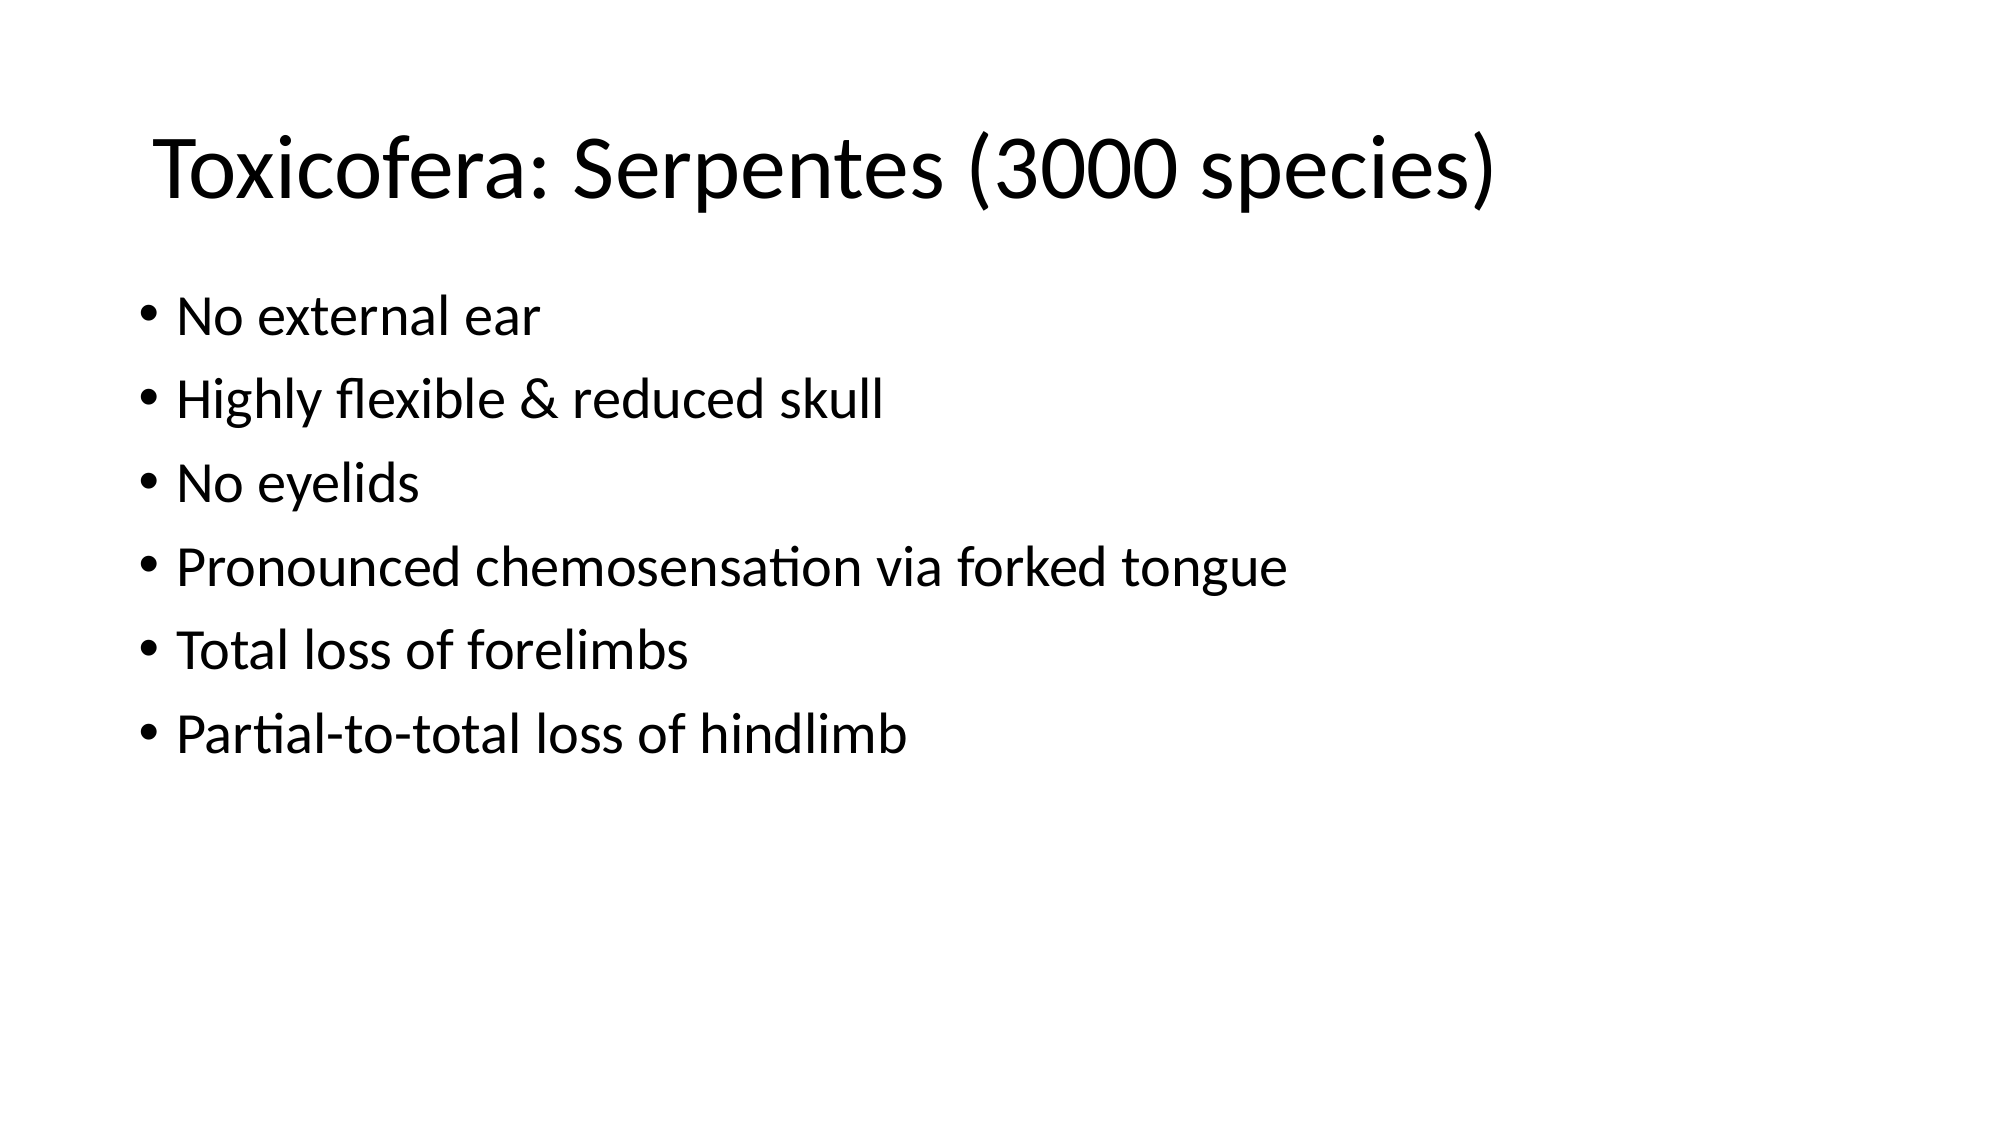

# Toxicofera: Serpentes (3000 species)
No external ear
Highly flexible & reduced skull
No eyelids
Pronounced chemosensation via forked tongue
Total loss of forelimbs
Partial-to-total loss of hindlimb